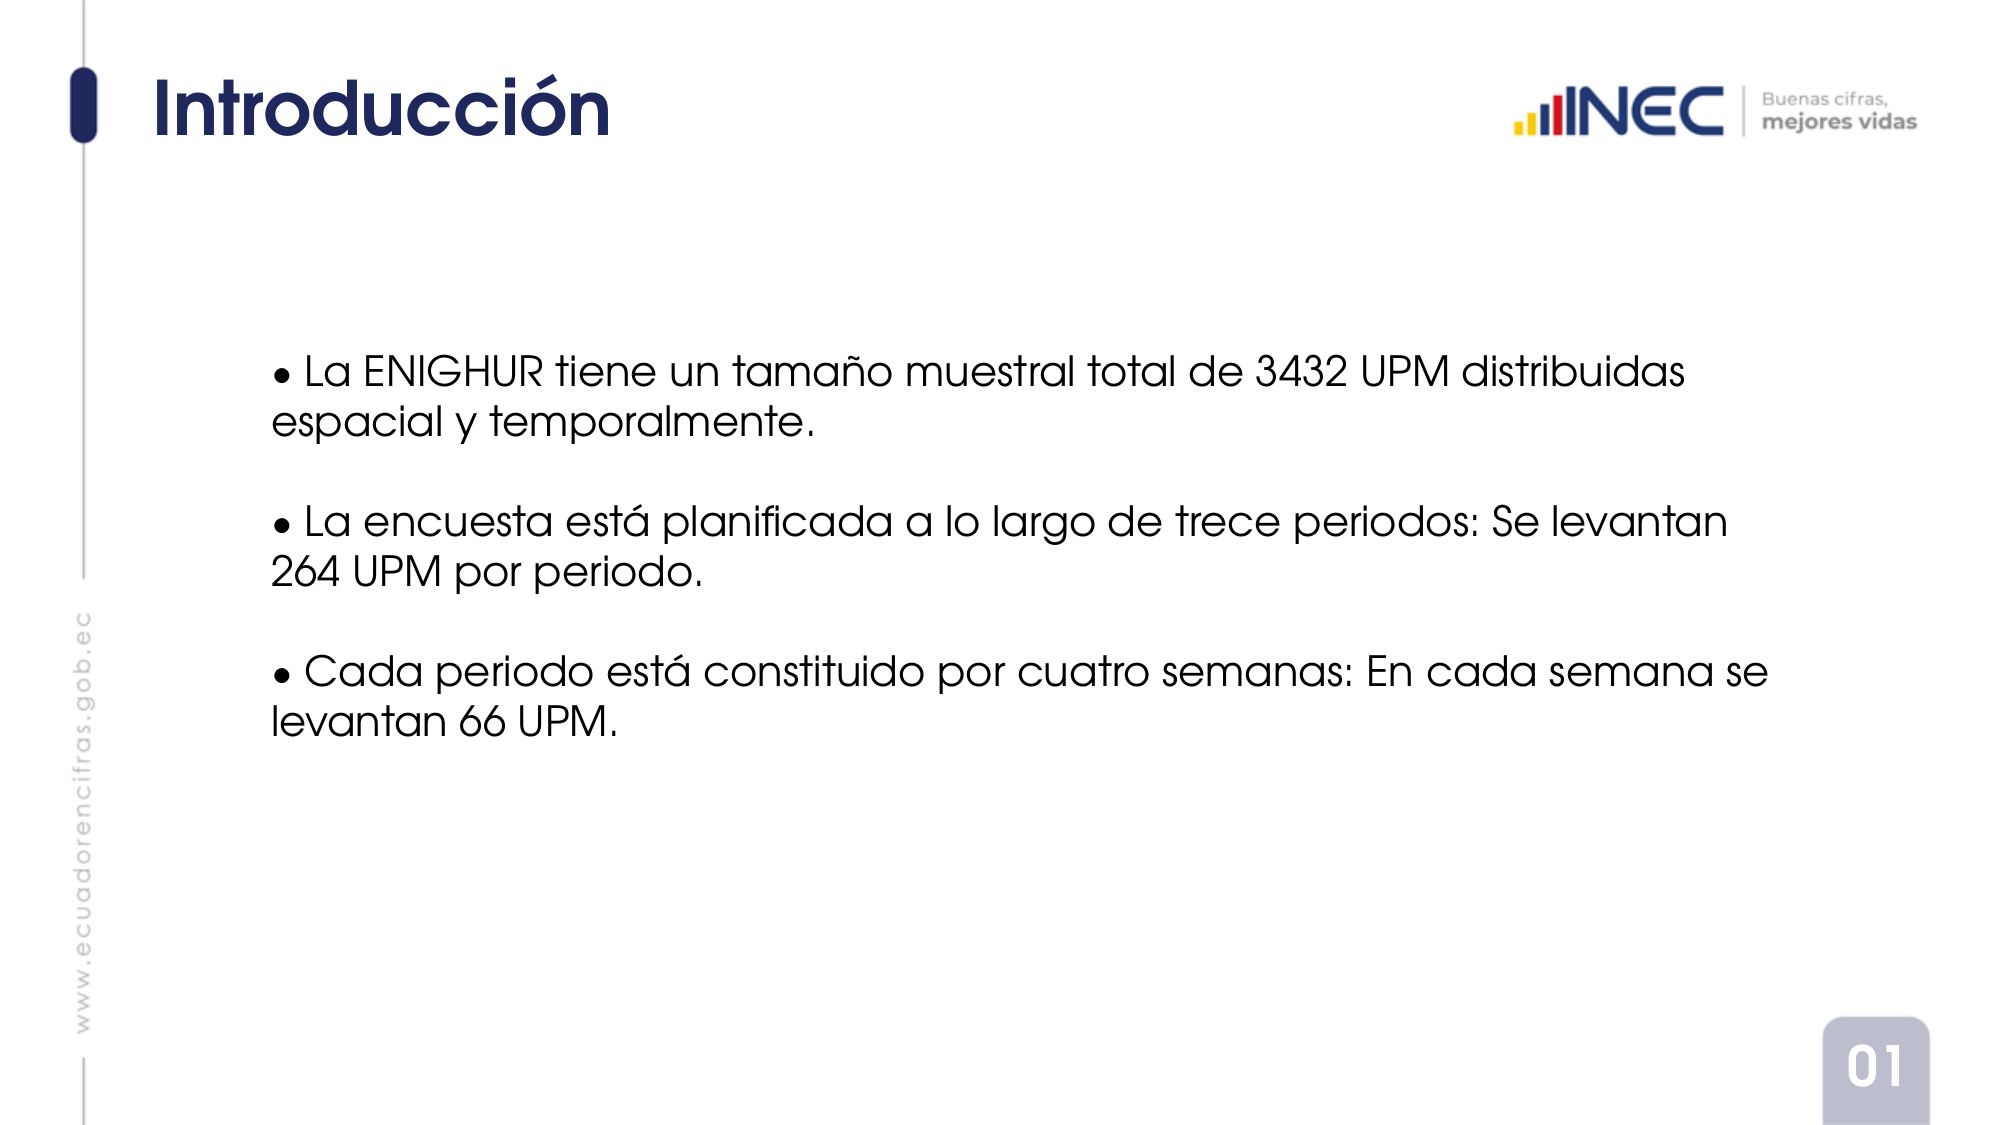

# Introducción

• La ENIGHUR tiene un tamaño muestral total de 3432 UPM distribuidas espacial y temporalmente.

• La encuesta está planificada a lo largo de trece periodos: Se levantan 264 UPM por periodo.

• Cada periodo está constituido por cuatro semanas: En cada semana se levantan 66 UPM.

01